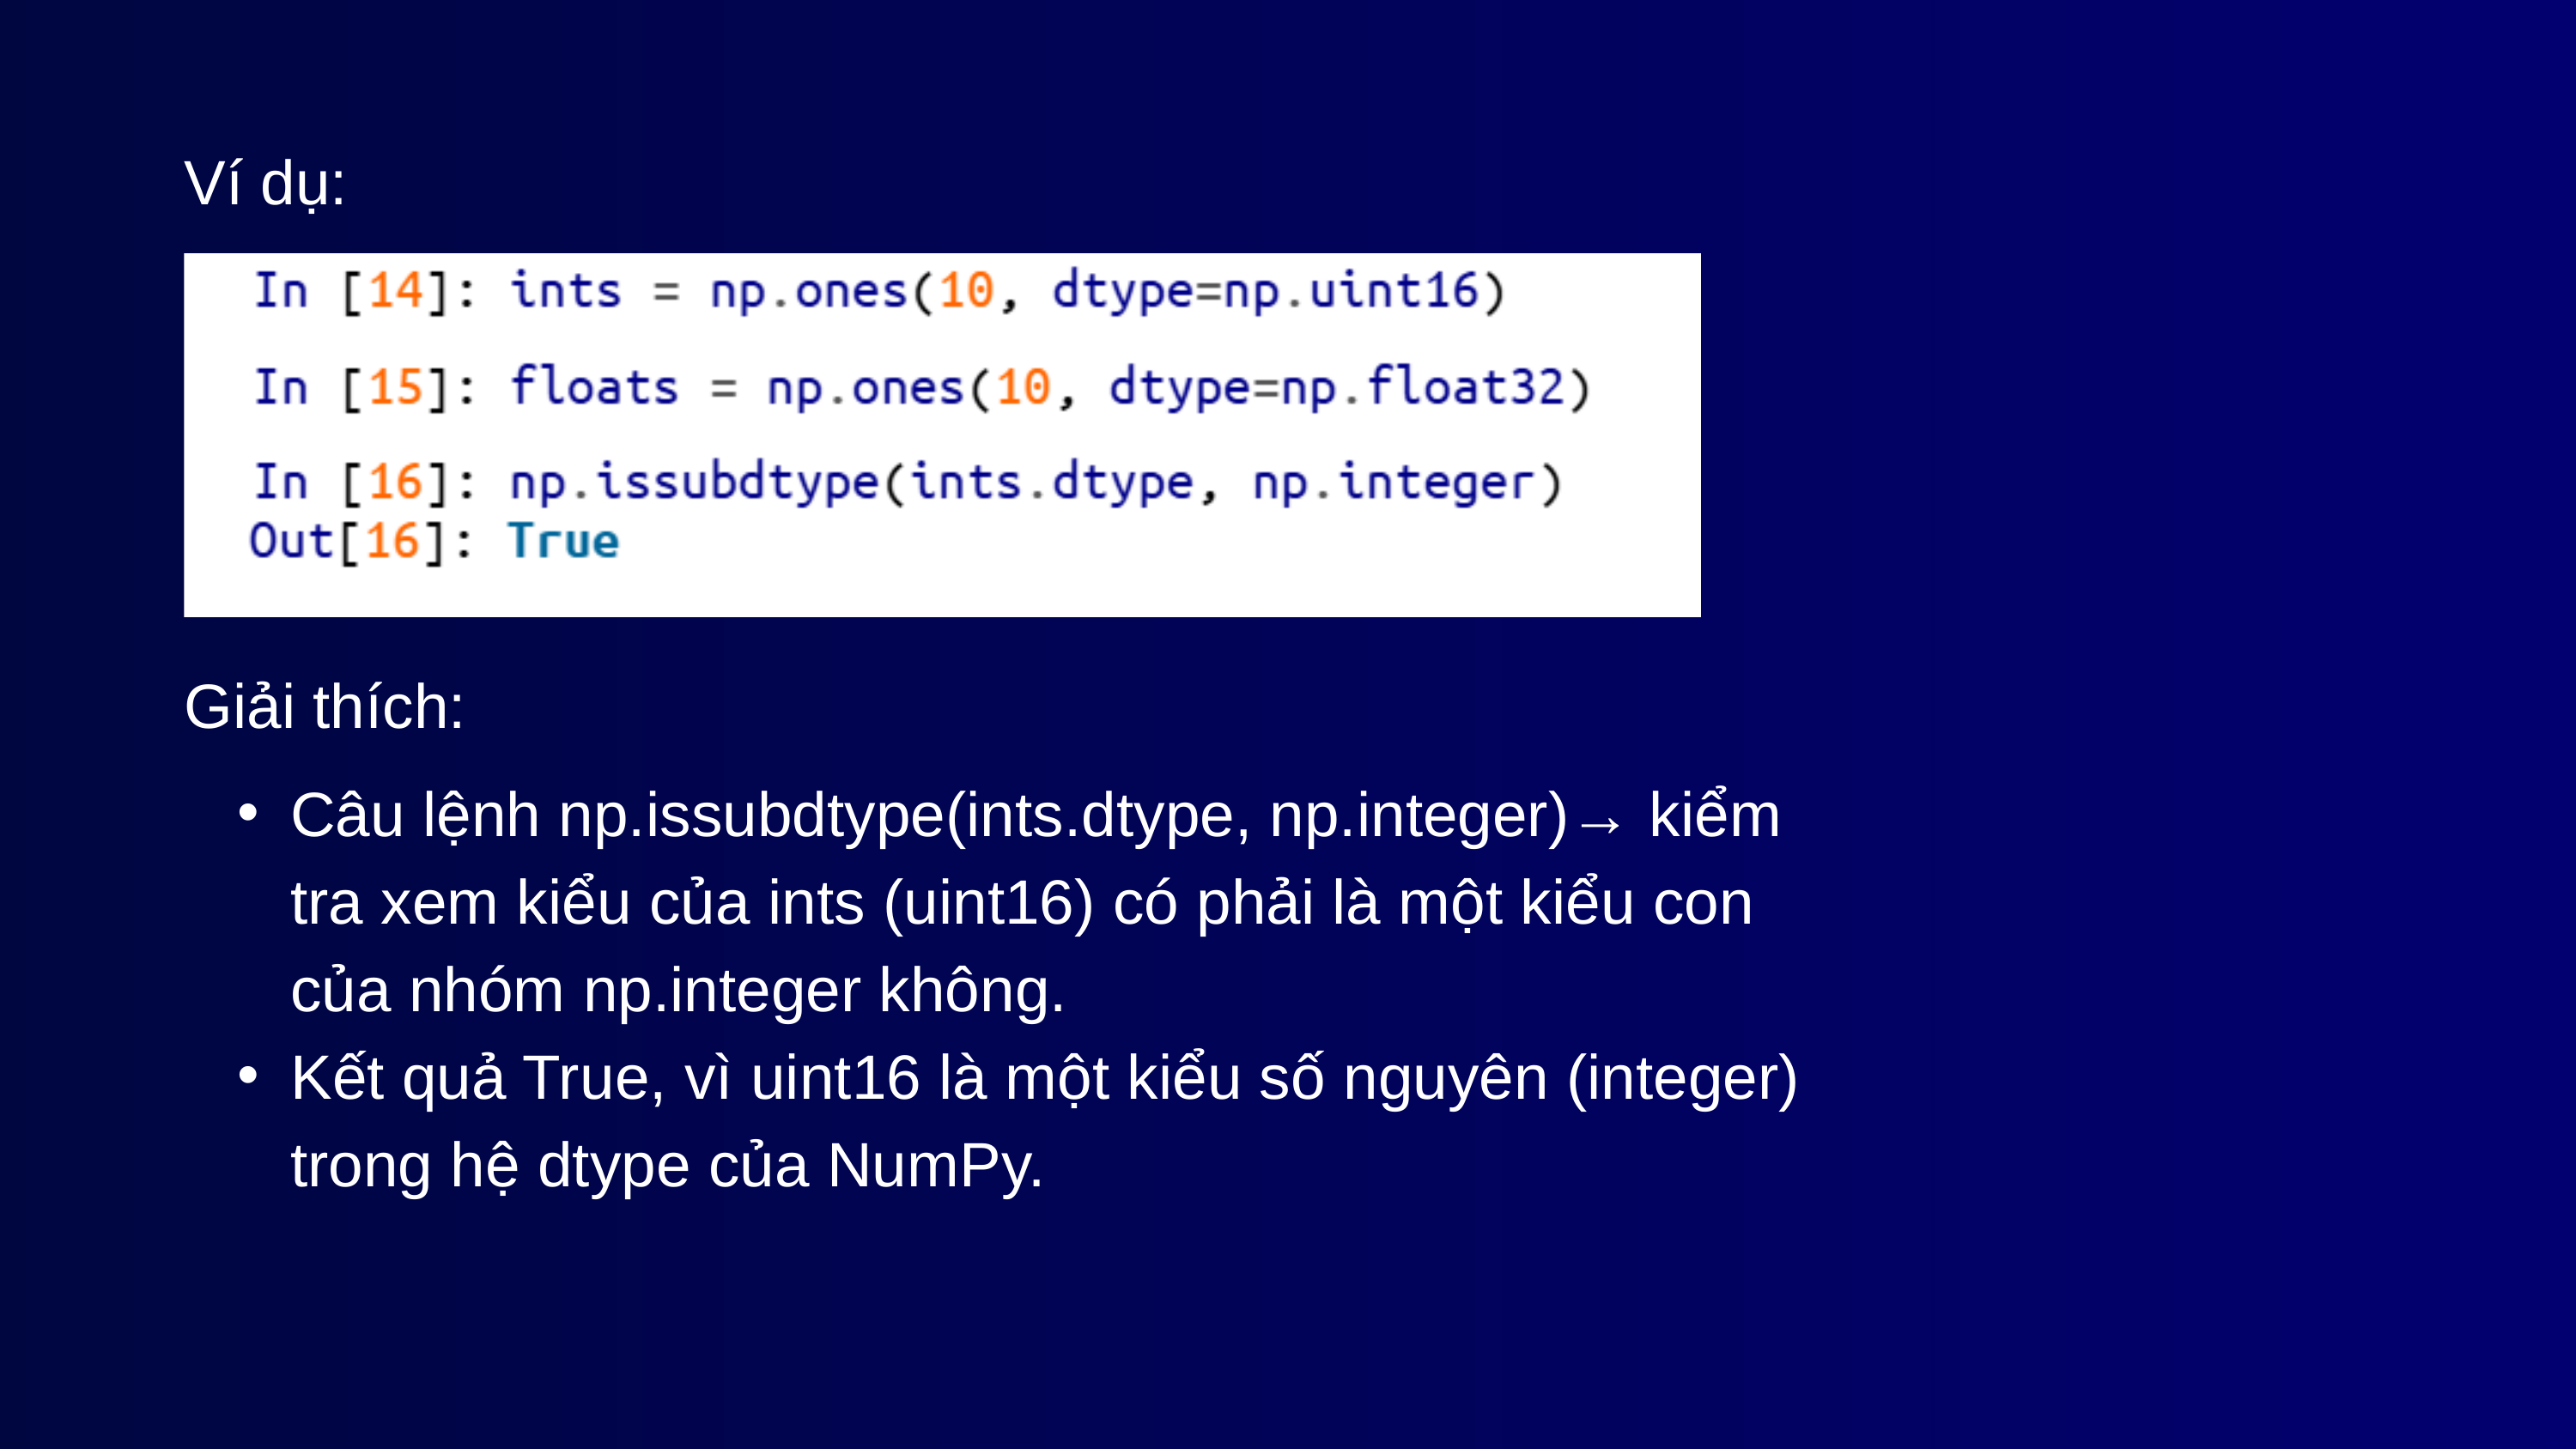

Ví dụ:

Giải thích:
Câu lệnh np.issubdtype(ints.dtype, np.integer)→ kiểm tra xem kiểu của ints (uint16) có phải là một kiểu con của nhóm np.integer không.
Kết quả True, vì uint16 là một kiểu số nguyên (integer) trong hệ dtype của NumPy.